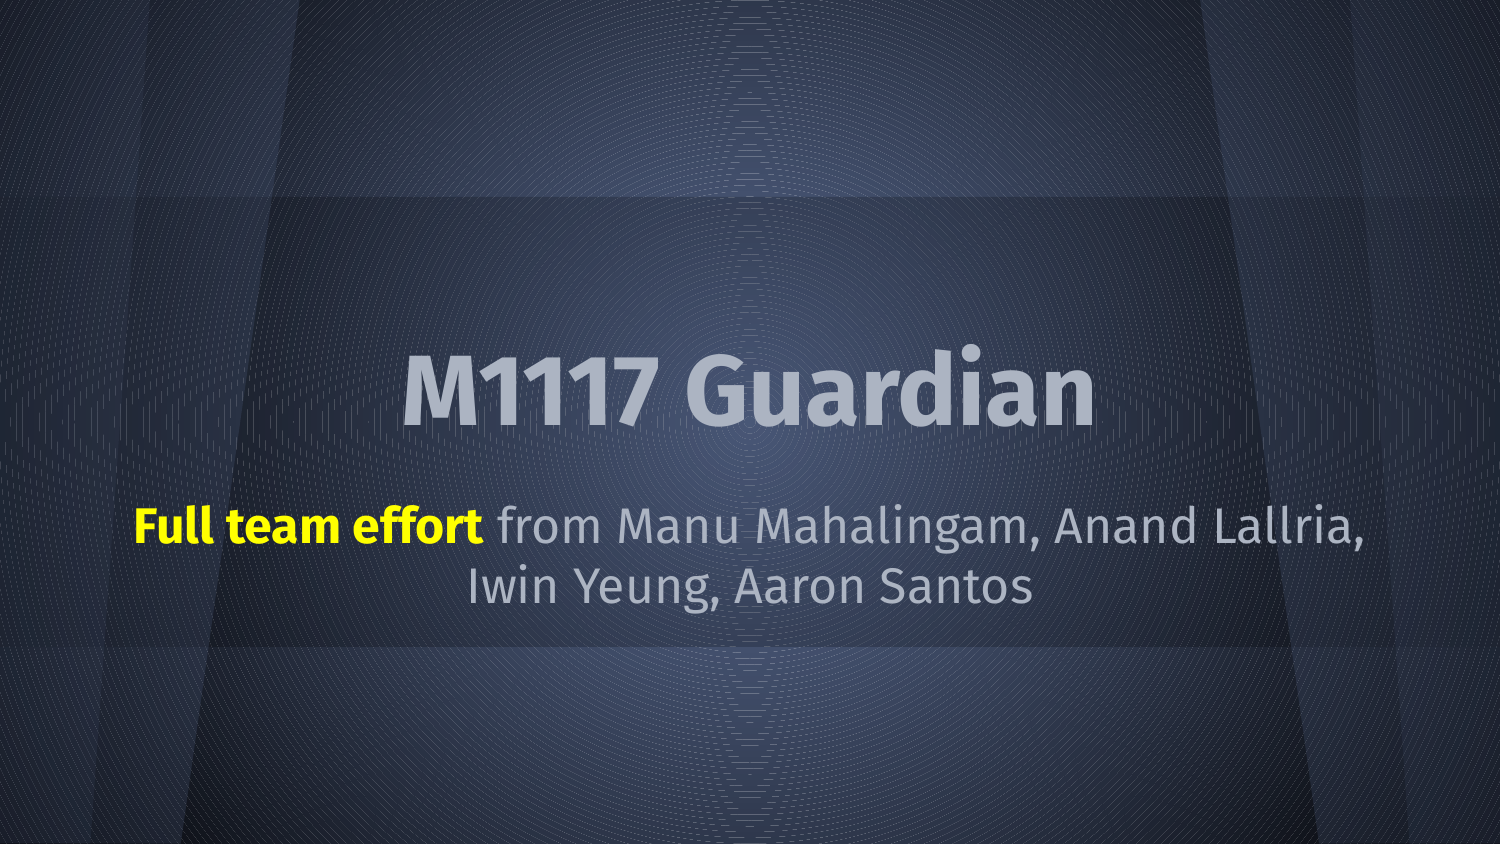

# M1117 Guardian
Full team effort from Manu Mahalingam, Anand Lallria, Iwin Yeung, Aaron Santos